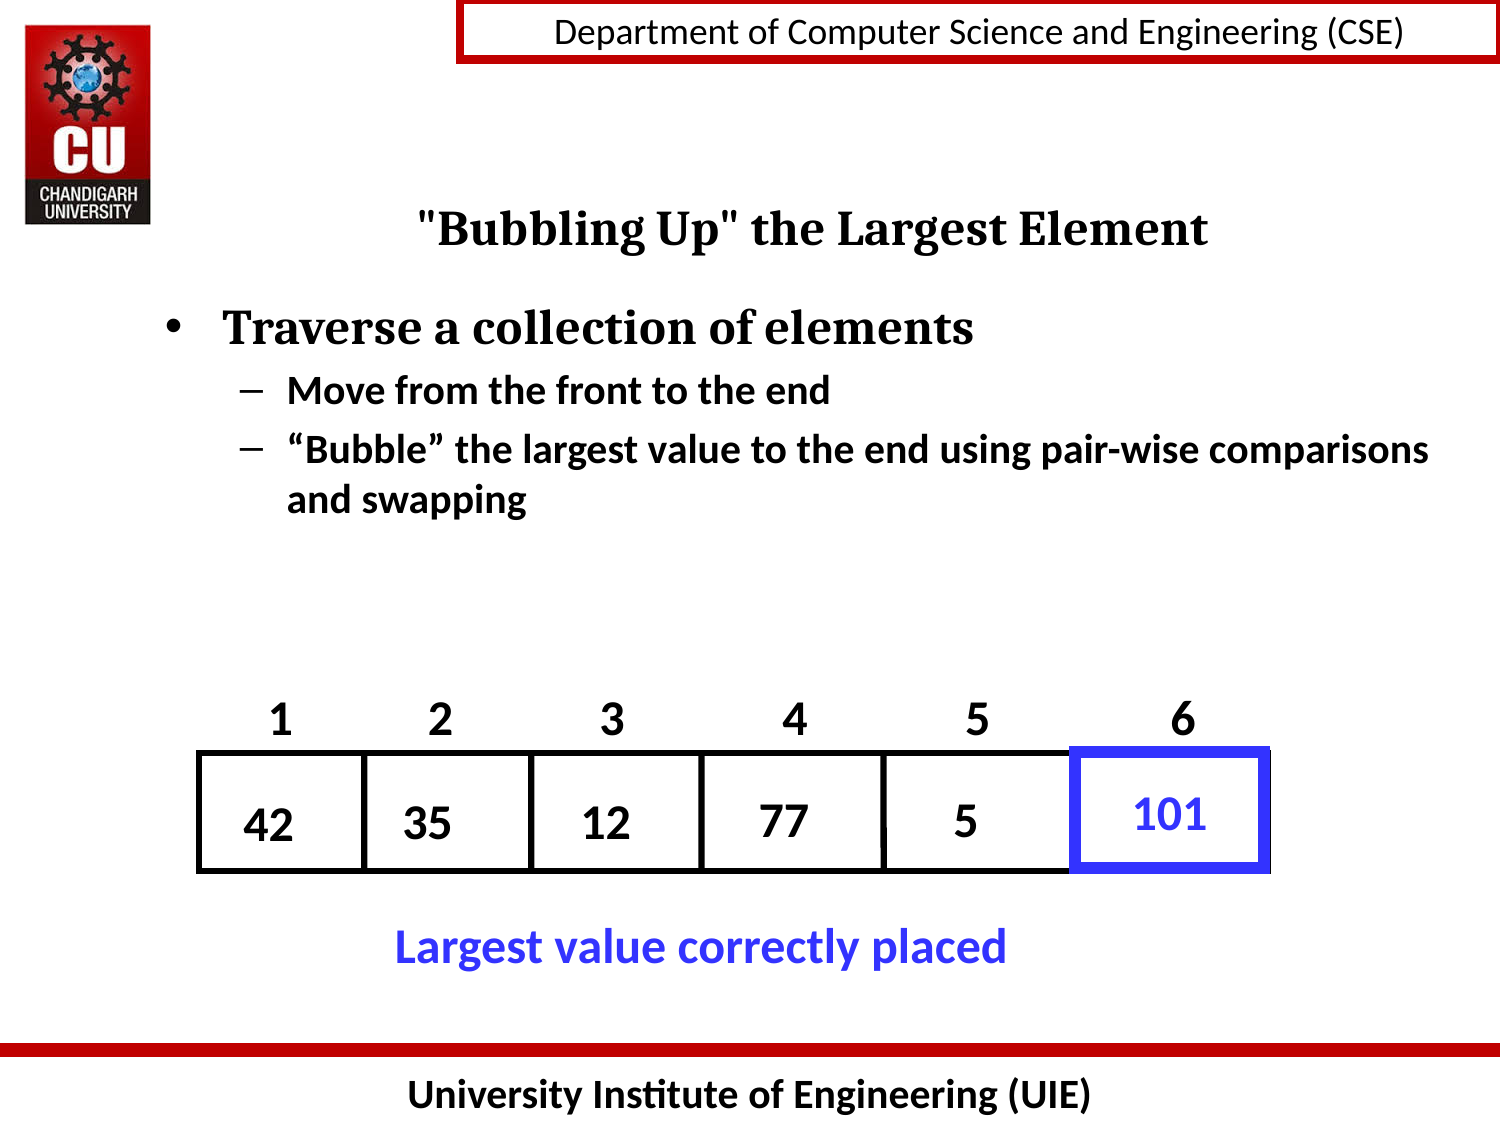

# "Bubbling Up" the Largest Element
Traverse a collection of elements
Move from the front to the end
“Bubble” the largest value to the end using pair-wise comparisons and swapping
1            2             3              4              5                6
101

  5
77
35
12
42
Largest value correctly placed